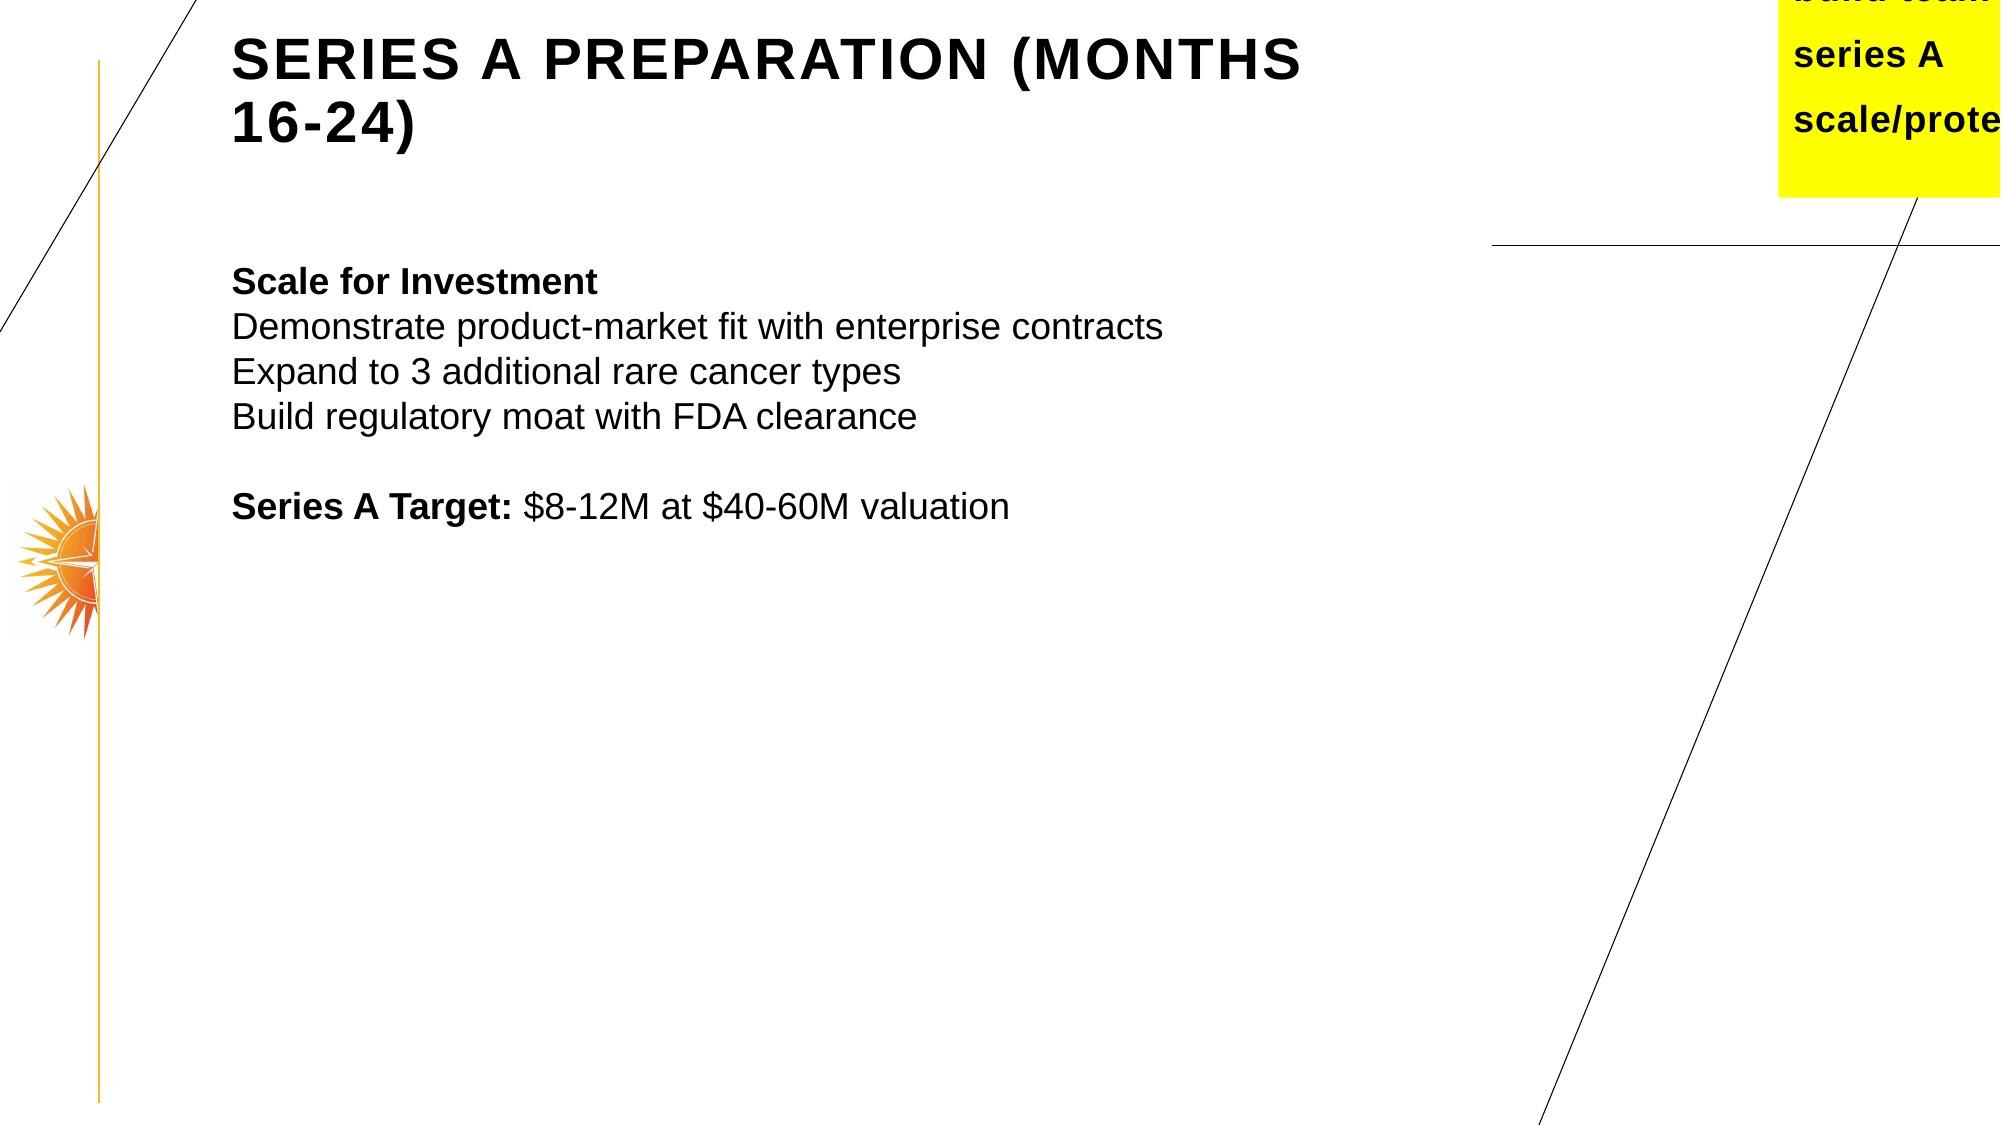

build prototype
build team
series A
scale/protect/etc

# Series A Preparation (Months 16-24)
Scale for Investment
Demonstrate product-market fit with enterprise contracts
Expand to 3 additional rare cancer types
Build regulatory moat with FDA clearance

Series A Target: $8-12M at $40-60M valuation